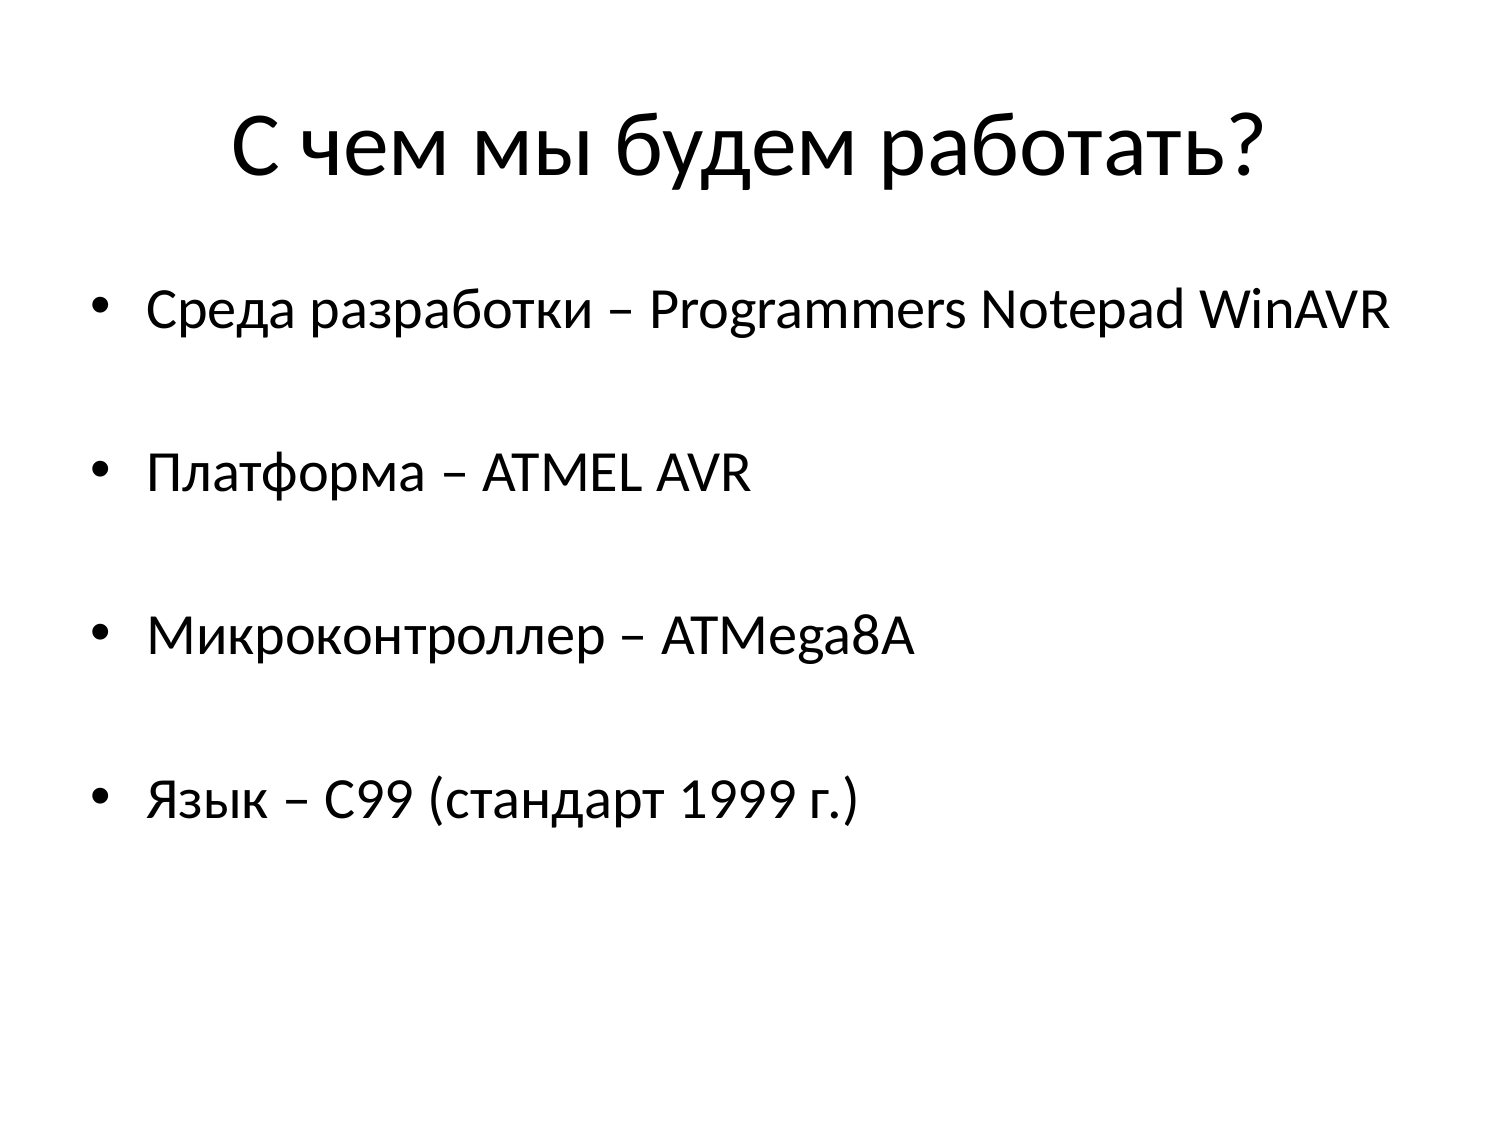

# С чем мы будем работать?
Среда разработки – Programmers Notepad WinAVR

Платформа – ATMEL AVR

Микроконтроллер – ATMega8A

Язык – С99 (стандарт 1999 г.)